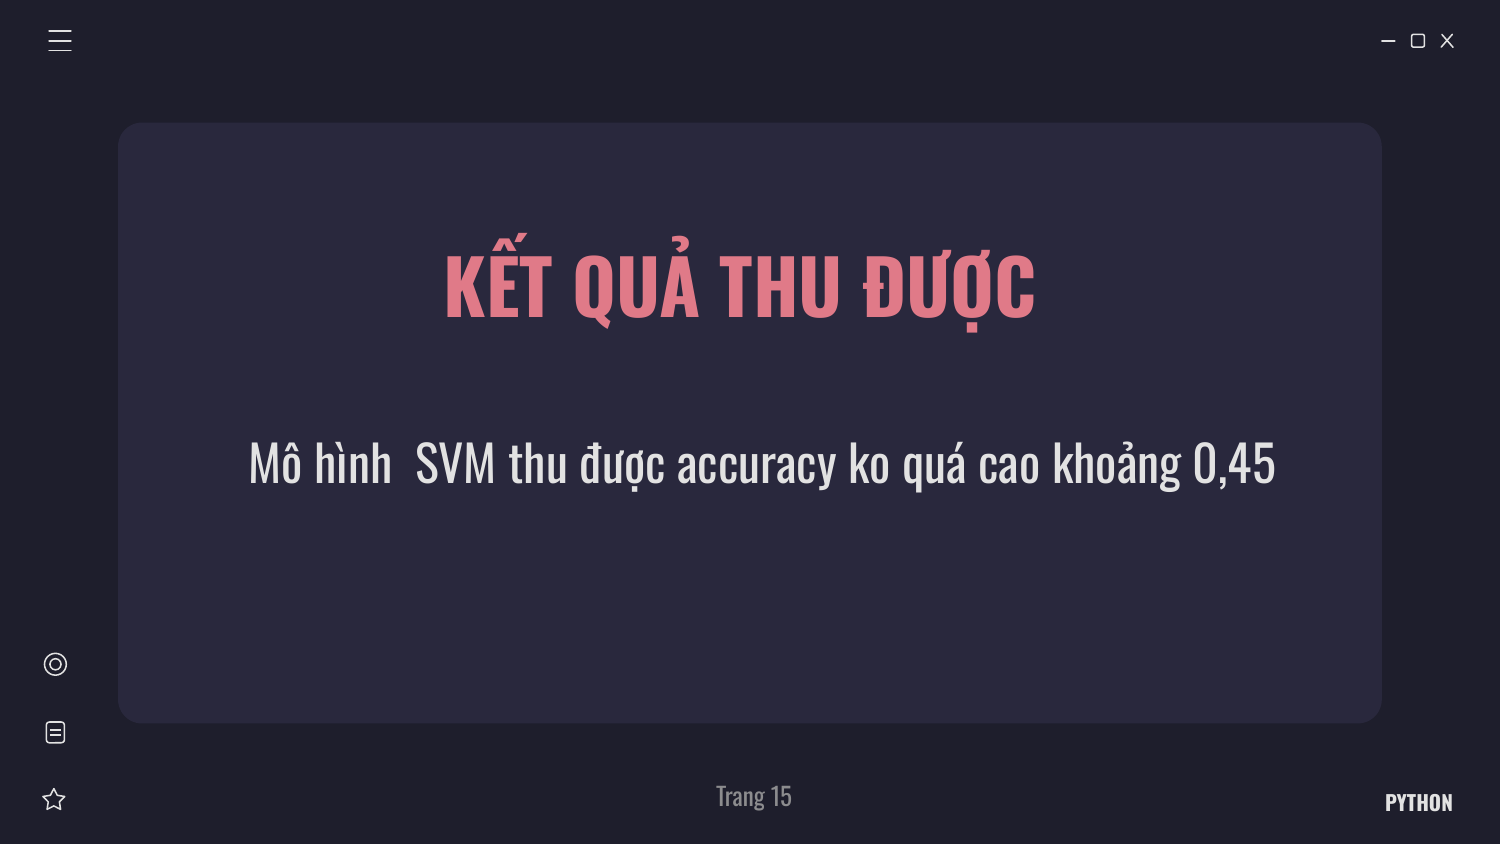

KẾT QUẢ THU ĐƯỢC
Mô hình  SVM thu được accuracy ko quá cao khoảng 0,45

Trang 15
PYTHON